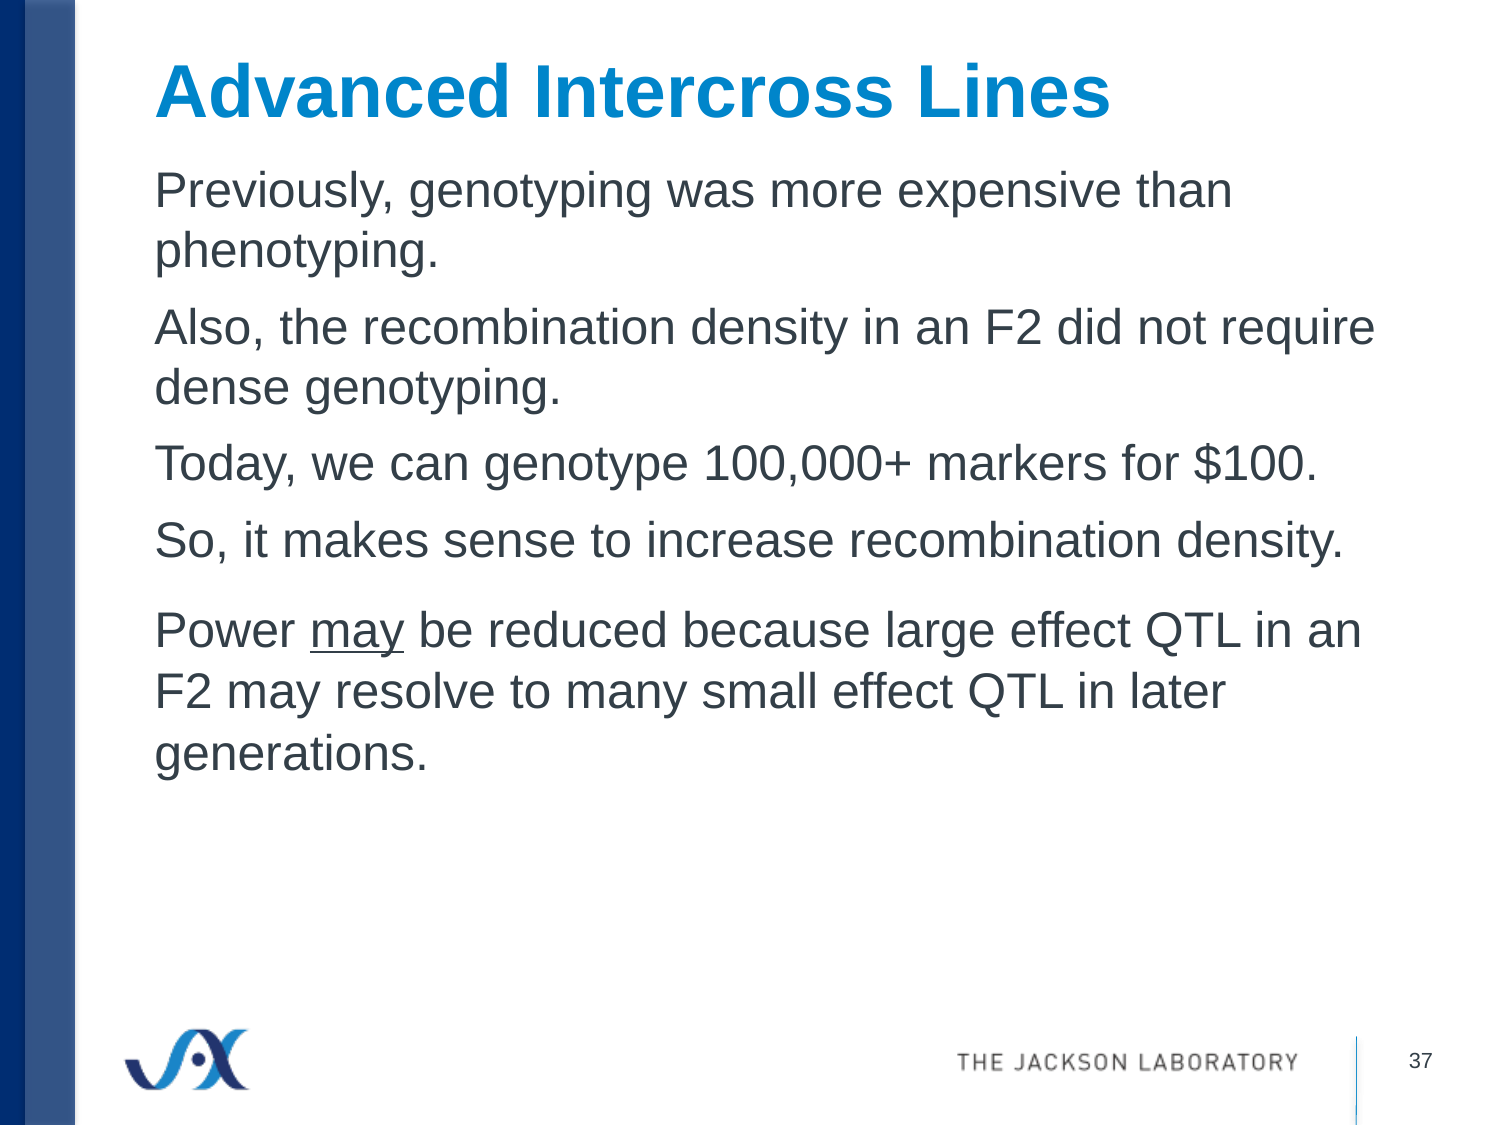

# Advanced Intercross Lines
Previously, genotyping was more expensive than phenotyping.
Also, the recombination density in an F2 did not require dense genotyping.
Today, we can genotype 100,000+ markers for $100.
So, it makes sense to increase recombination density.
Power may be reduced because large effect QTL in an F2 may resolve to many small effect QTL in later generations.
37